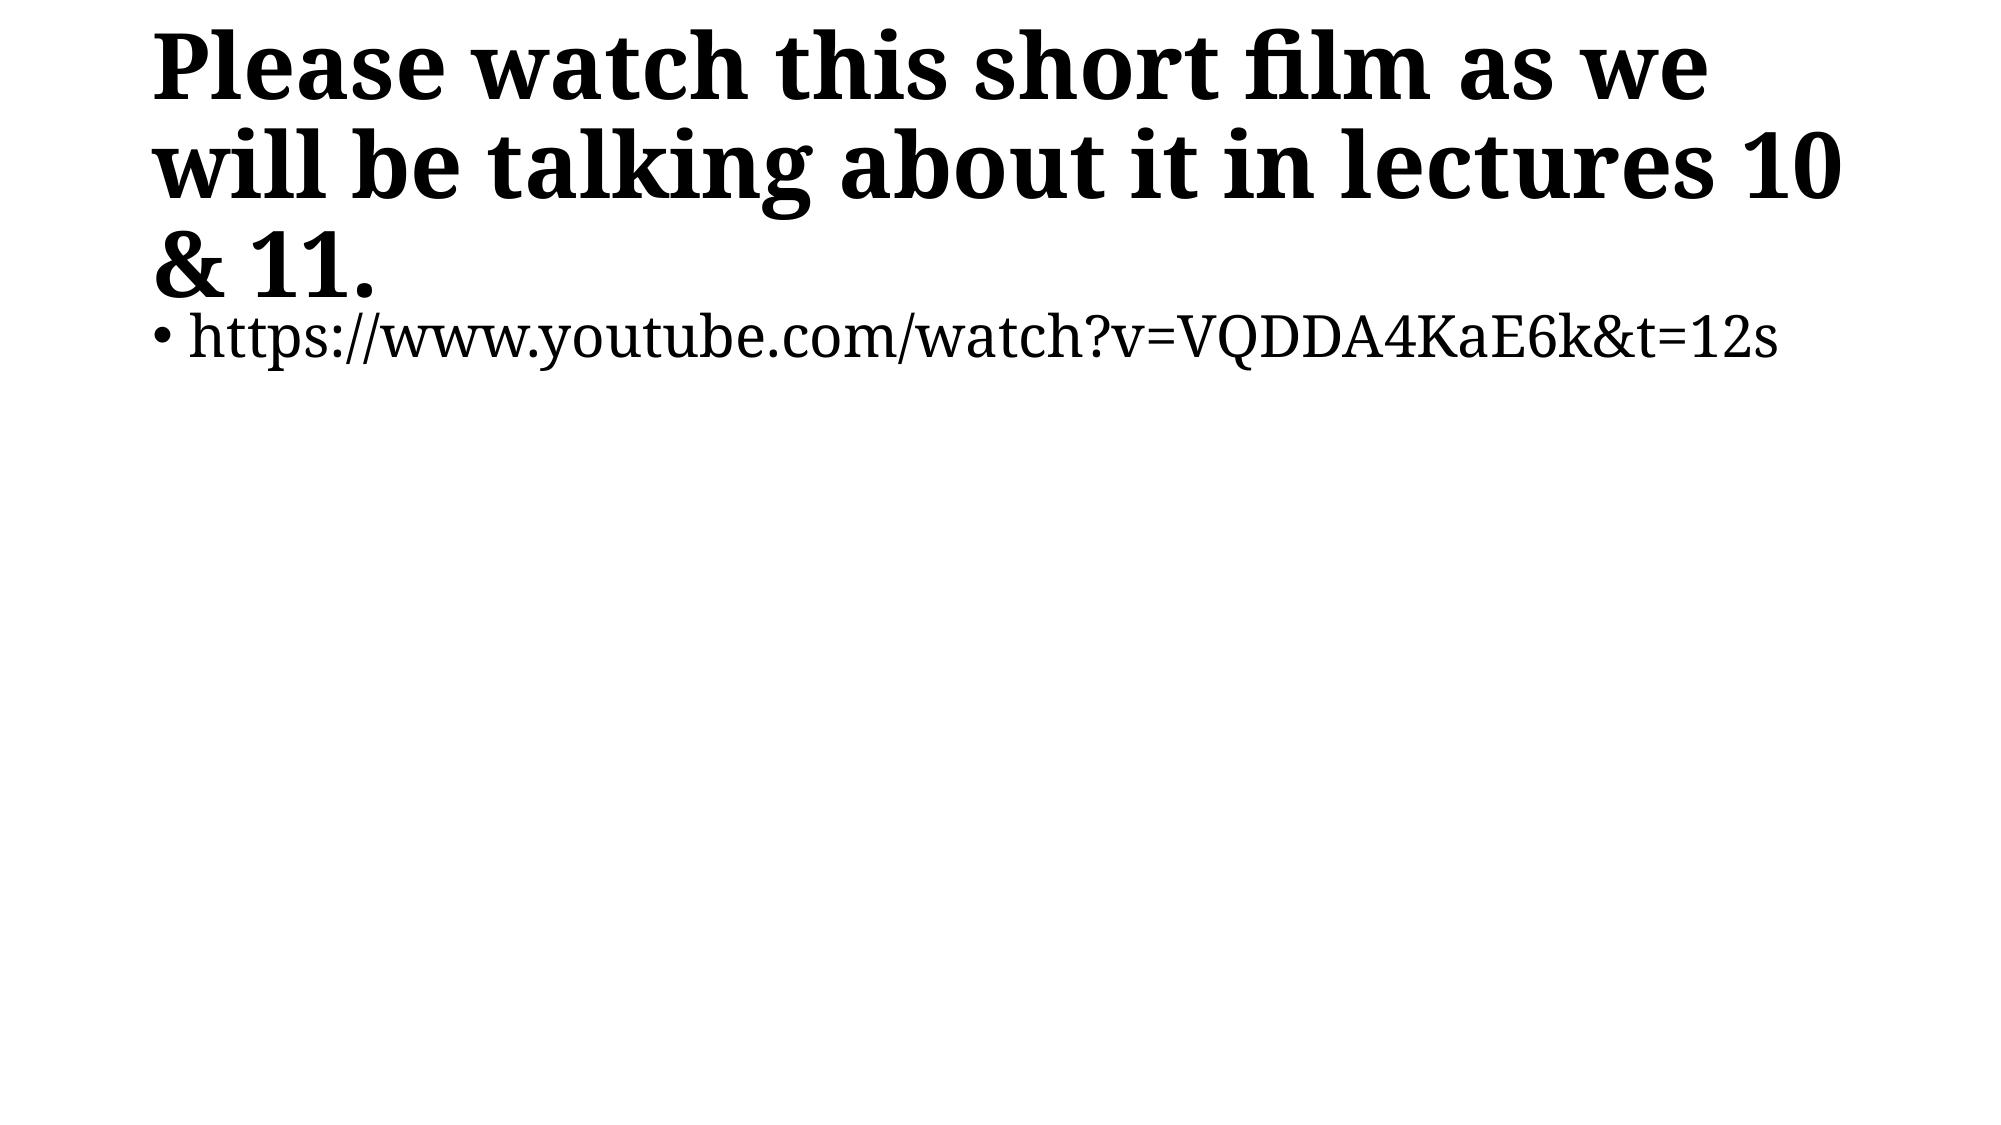

# Please watch this short film as we will be talking about it in lectures 10 & 11.
https://www.youtube.com/watch?v=VQDDA4KaE6k&t=12s